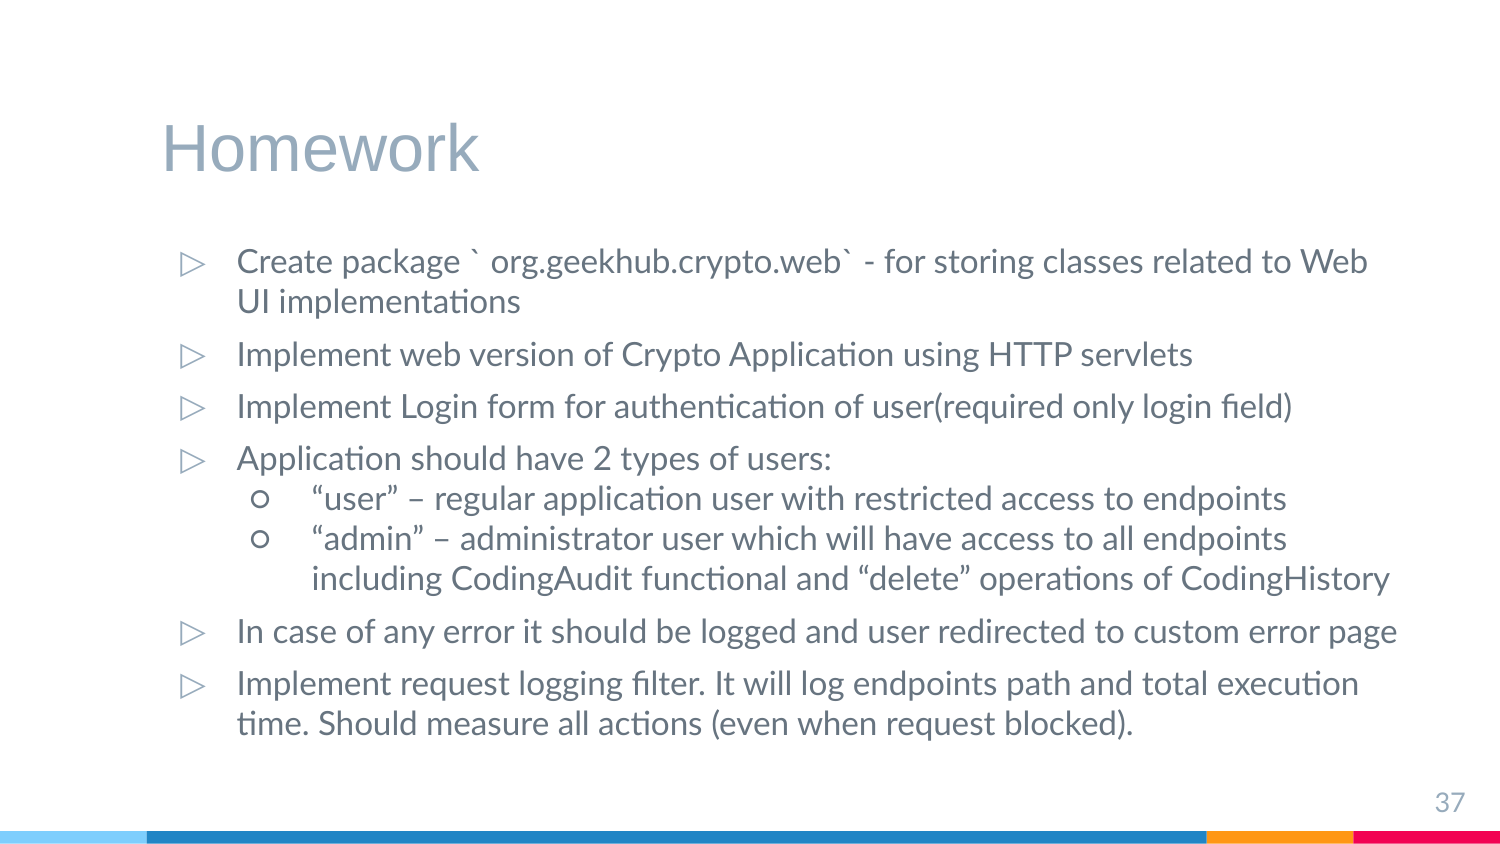

# Homework
Create package ` org.geekhub.crypto.web` - for storing classes related to Web UI implementations
Implement web version of Crypto Application using HTTP servlets
Implement Login form for authentication of user(required only login field)
Application should have 2 types of users:
“user” – regular application user with restricted access to endpoints
“admin” – administrator user which will have access to all endpoints including CodingAudit functional and “delete” operations of CodingHistory
In case of any error it should be logged and user redirected to custom error page
Implement request logging filter. It will log endpoints path and total execution time. Should measure all actions (even when request blocked).
37